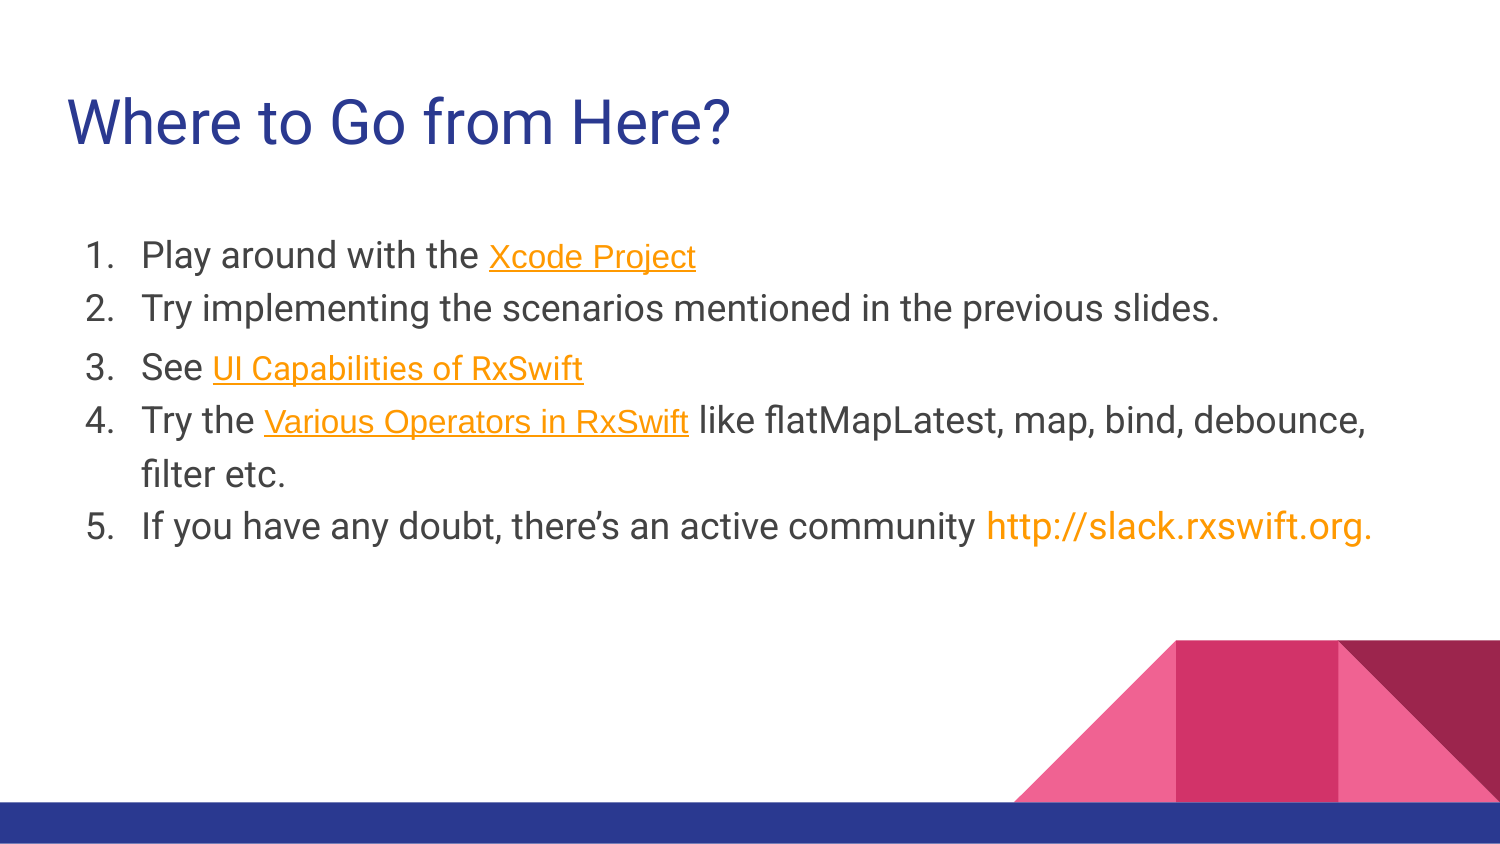

# Where to Go from Here?
Play around with the Xcode Project
Try implementing the scenarios mentioned in the previous slides.
See UI Capabilities of RxSwift
Try the Various Operators in RxSwift like flatMapLatest, map, bind, debounce, filter etc.
If you have any doubt, there’s an active community http://slack.rxswift.org.